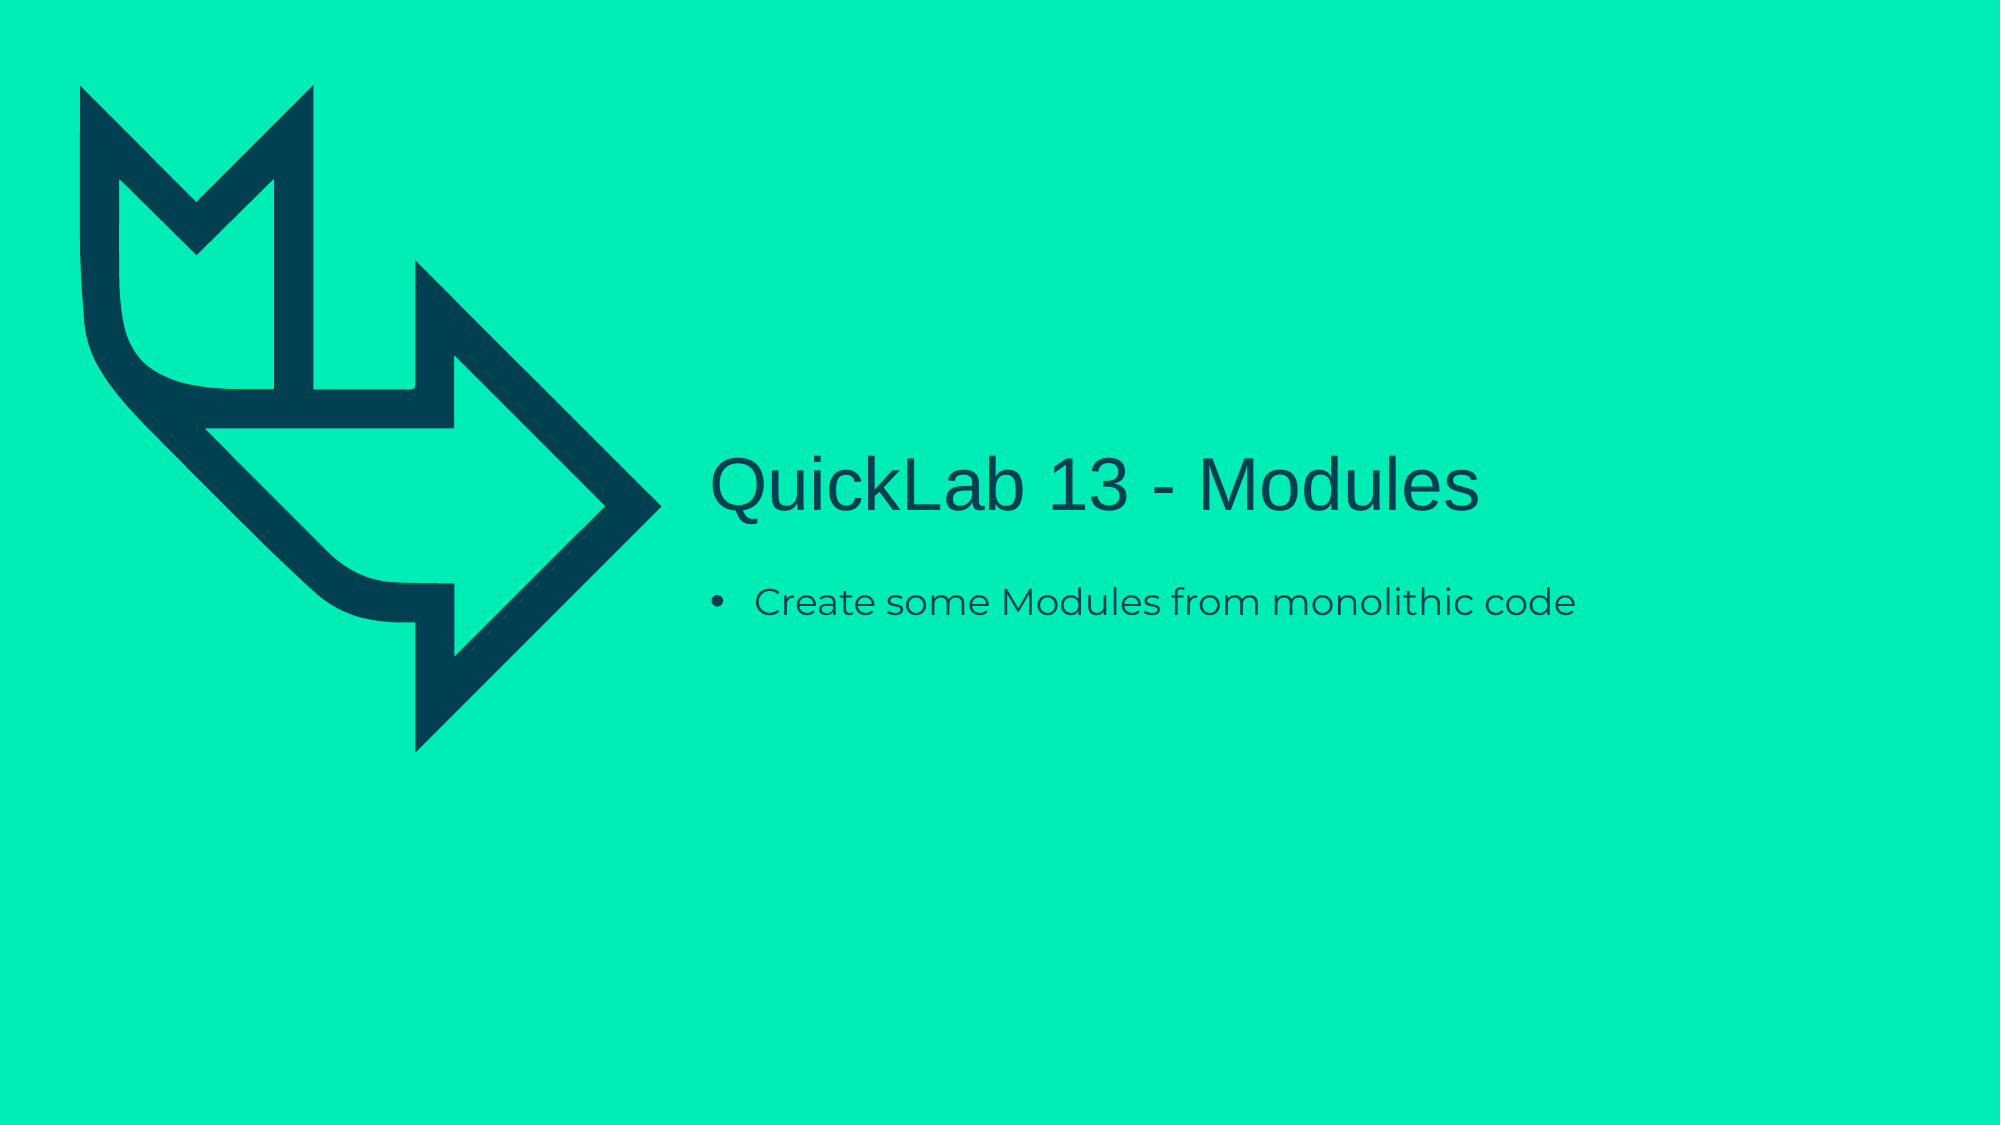

# QuickLab 13 - Modules
Create some Modules from monolithic code